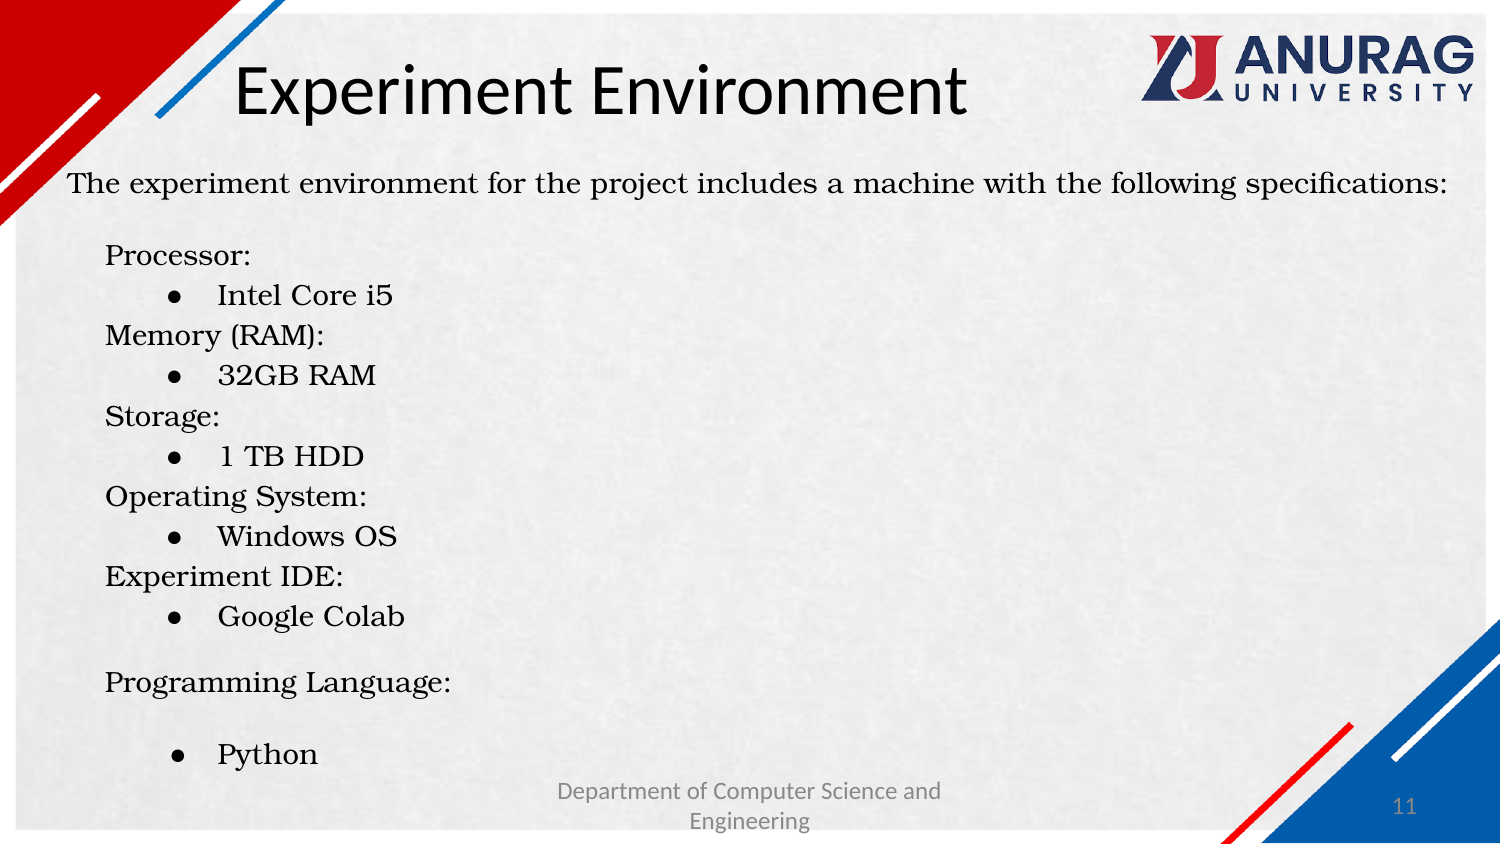

# Experiment Environment
The experiment environment for the project includes a machine with the following specifications:
Processor:
Intel Core i5
Memory (RAM):
32GB RAM
Storage:
1 TB HDD
Operating System:
Windows OS
Experiment IDE:
Google Colab
    Programming Language:
Python
Department of Computer Science and Engineering
11